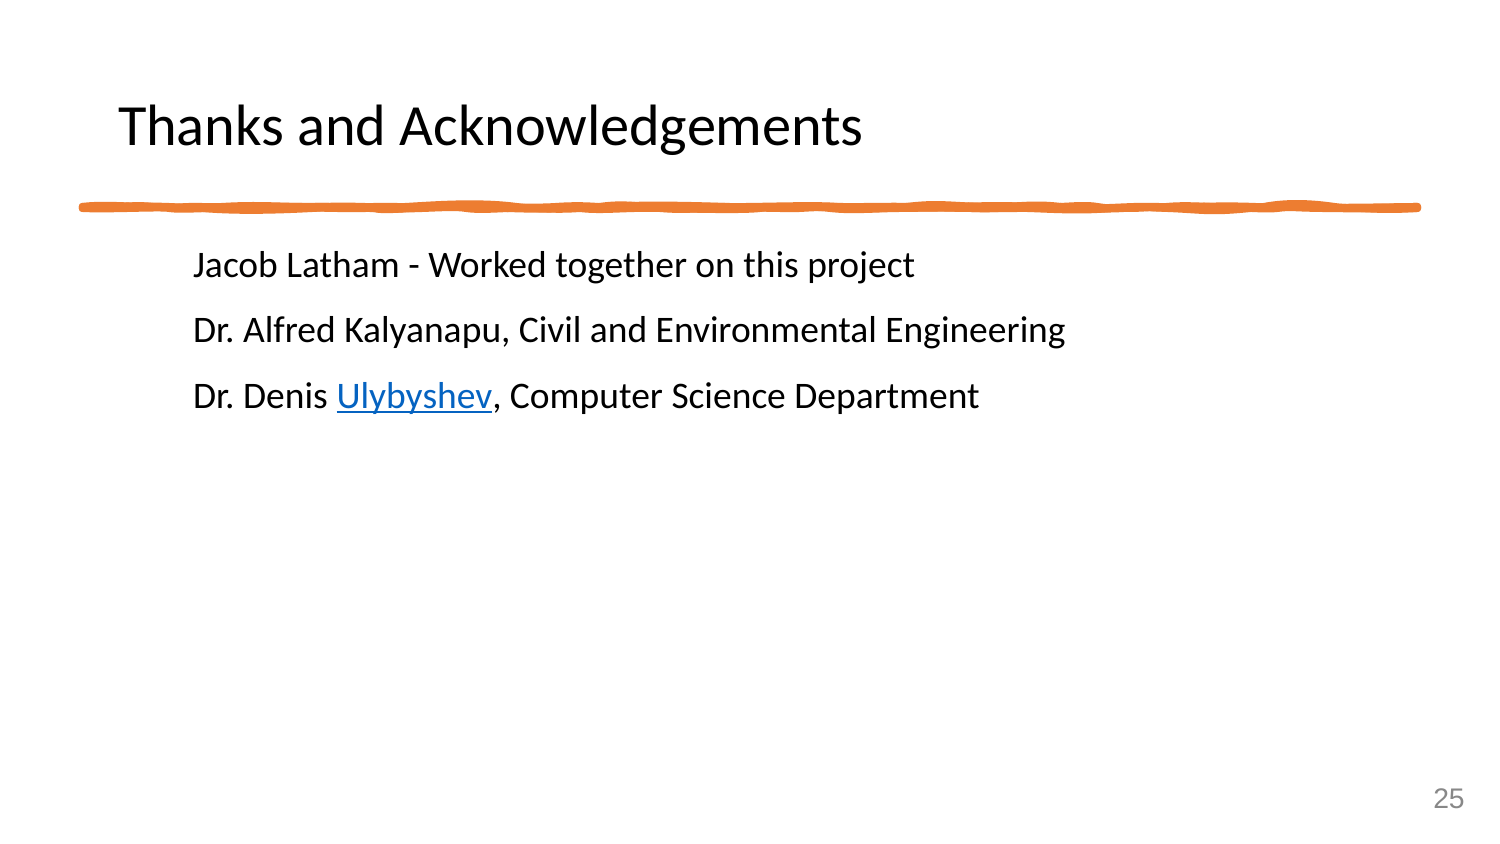

# Thanks and Acknowledgements

Jacob Latham - Worked together on this project
Dr. Alfred Kalyanapu, Civil and Environmental Engineering
Dr. Denis Ulybyshev, Computer Science Department

25